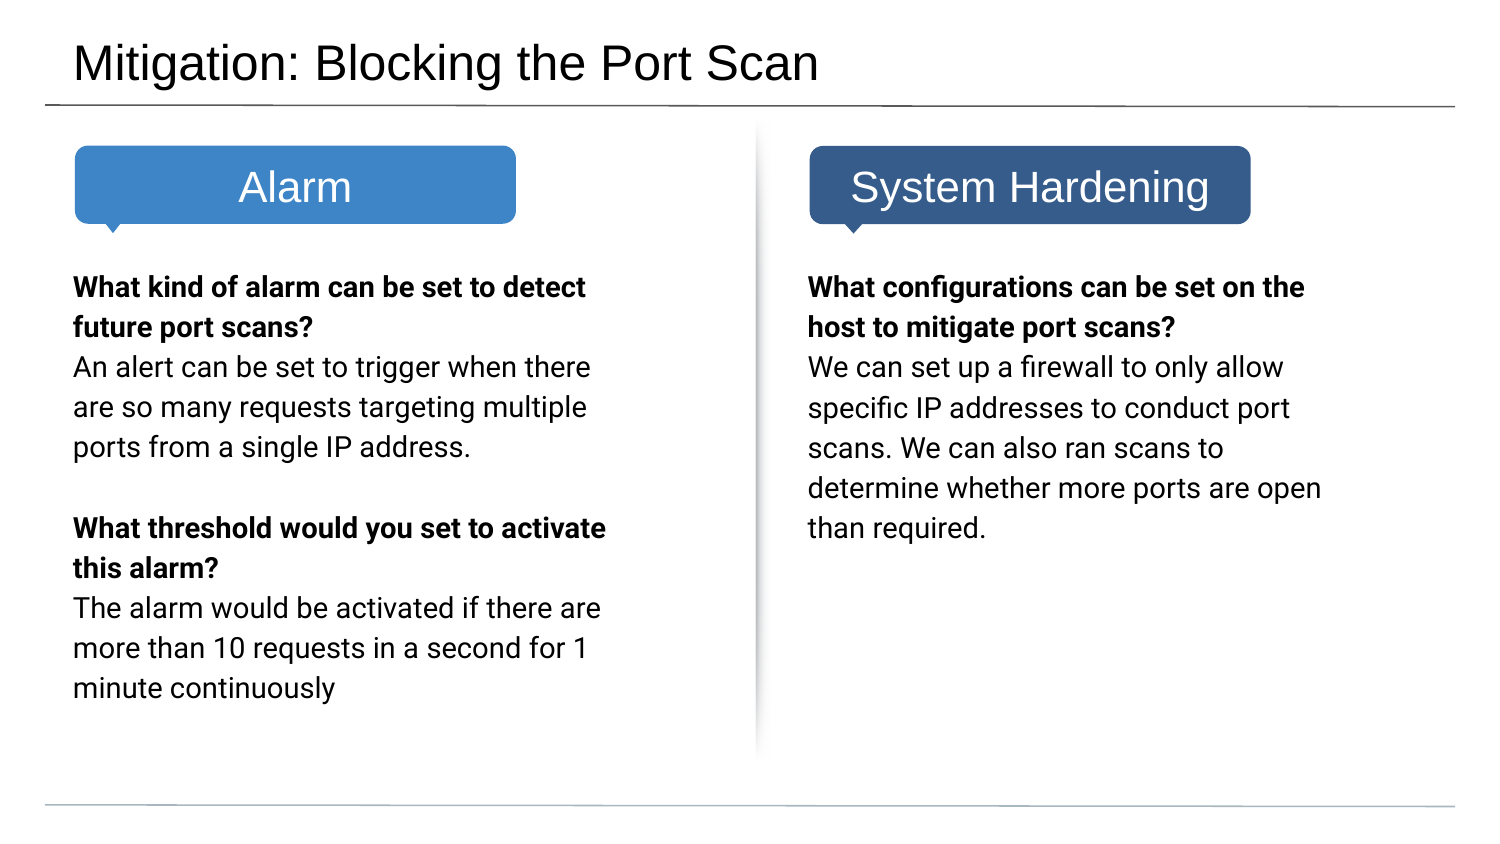

# Mitigation: Blocking the Port Scan
What kind of alarm can be set to detect future port scans?
An alert can be set to trigger when there are so many requests targeting multiple ports from a single IP address.

What threshold would you set to activate this alarm?
The alarm would be activated if there are more than 10 requests in a second for 1 minute continuously
What configurations can be set on the host to mitigate port scans?
We can set up a firewall to only allow specific IP addresses to conduct port scans. We can also ran scans to determine whether more ports are open than required.